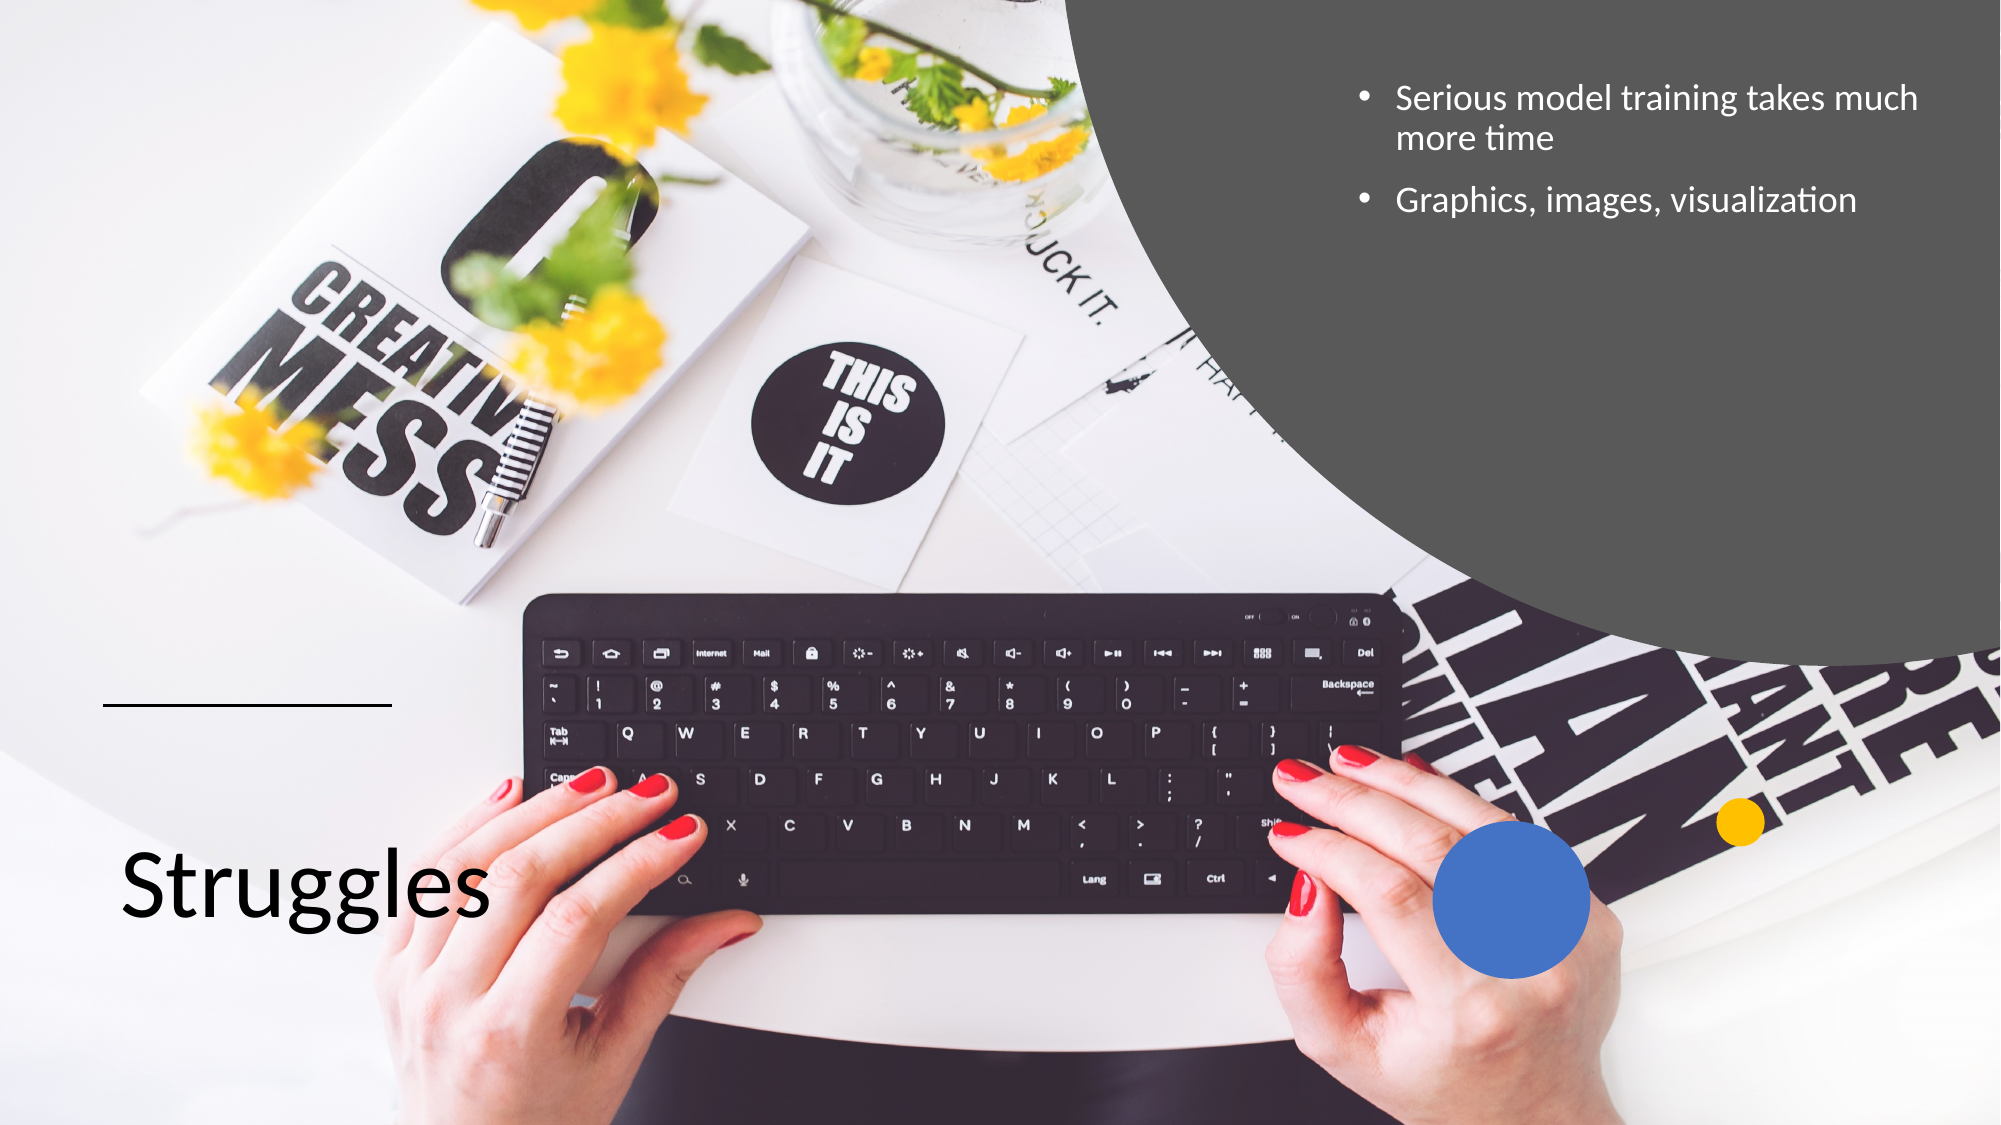

Serious model training takes much more time
Graphics, images, visualization

# Struggles